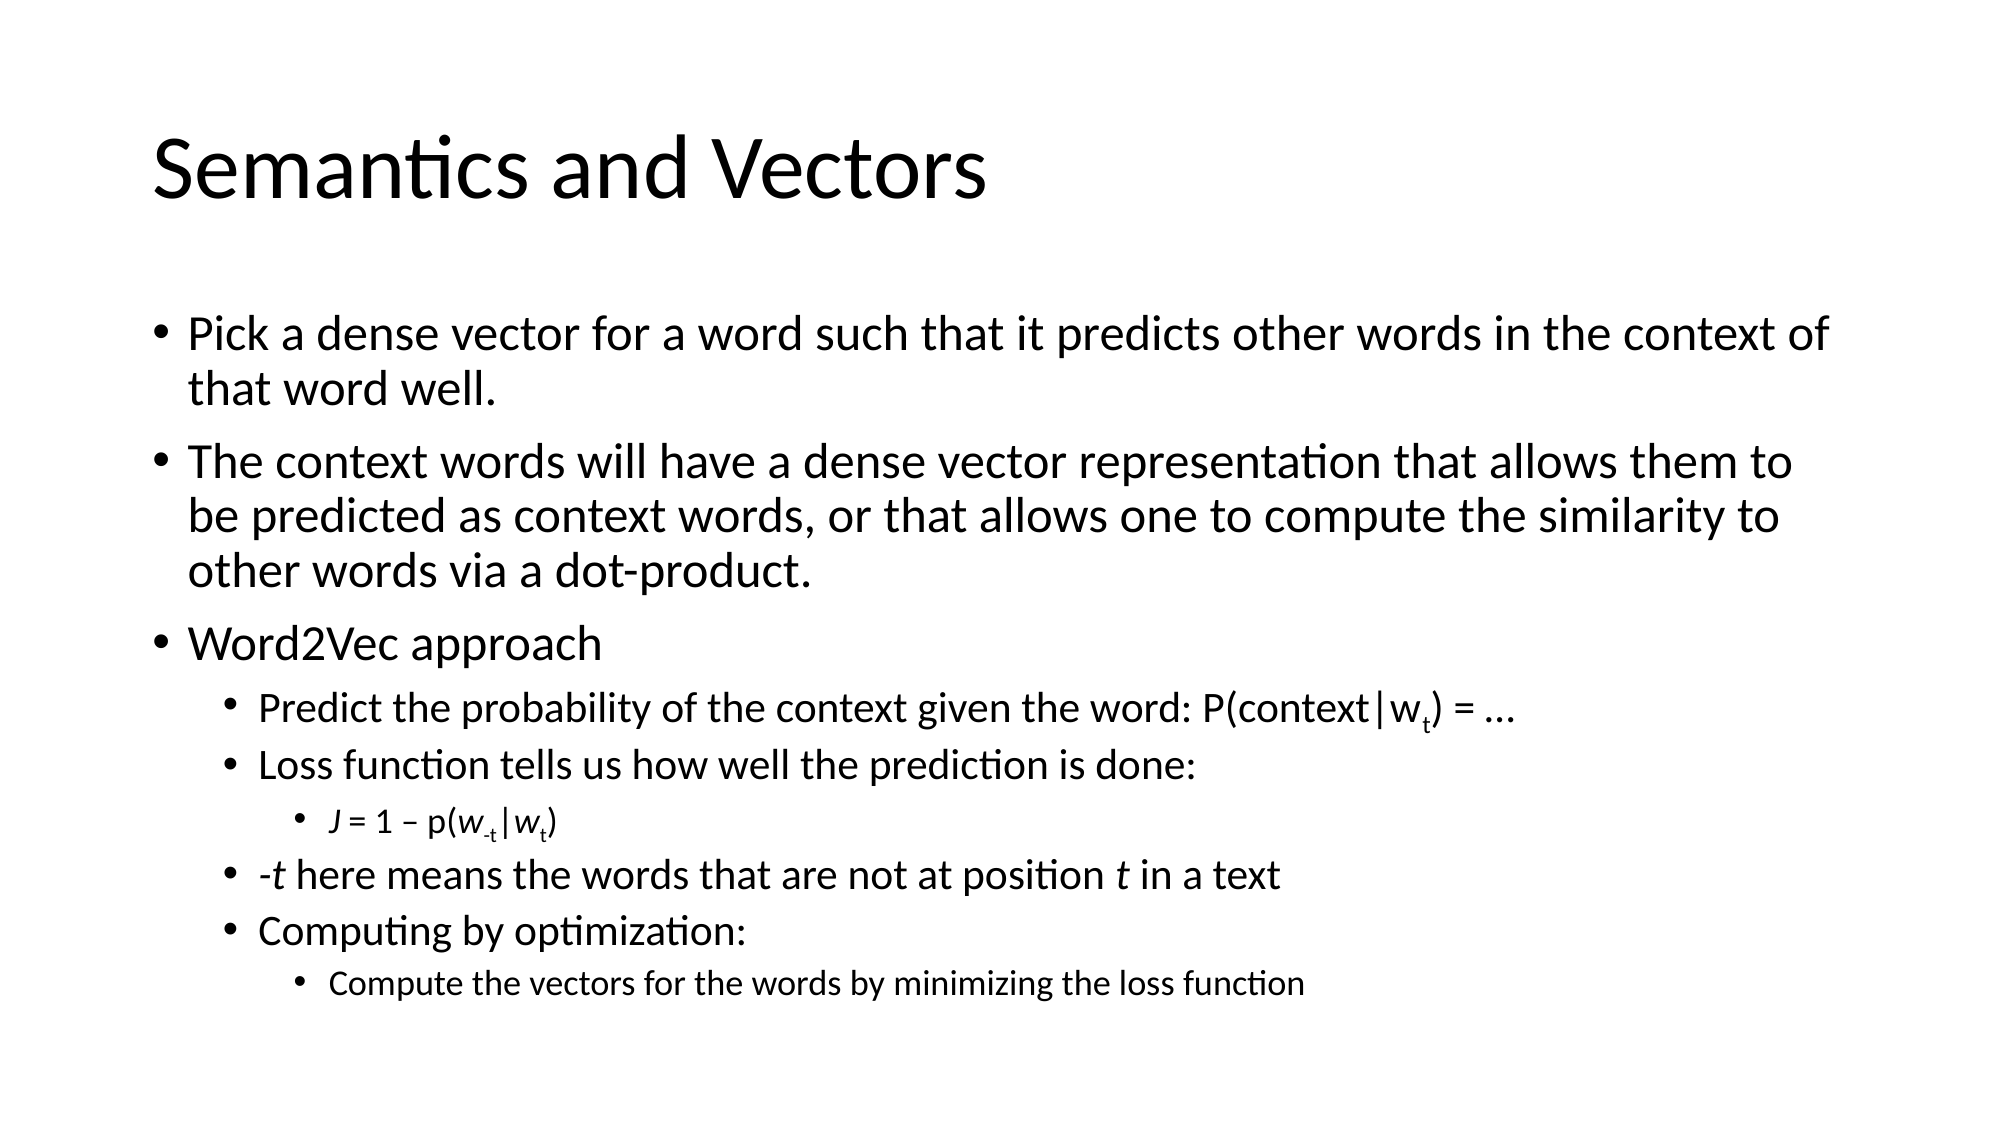

# Semantics and Vectors
Pick a dense vector for a word such that it predicts other words in the context of that word well.
The context words will have a dense vector representation that allows them to be predicted as context words, or that allows one to compute the similarity to other words via a dot-product.
Word2Vec approach
Predict the probability of the context given the word: P(context|wt) = …
Loss function tells us how well the prediction is done:
J = 1 – p(w-t|wt)
-t here means the words that are not at position t in a text
Computing by optimization:
Compute the vectors for the words by minimizing the loss function